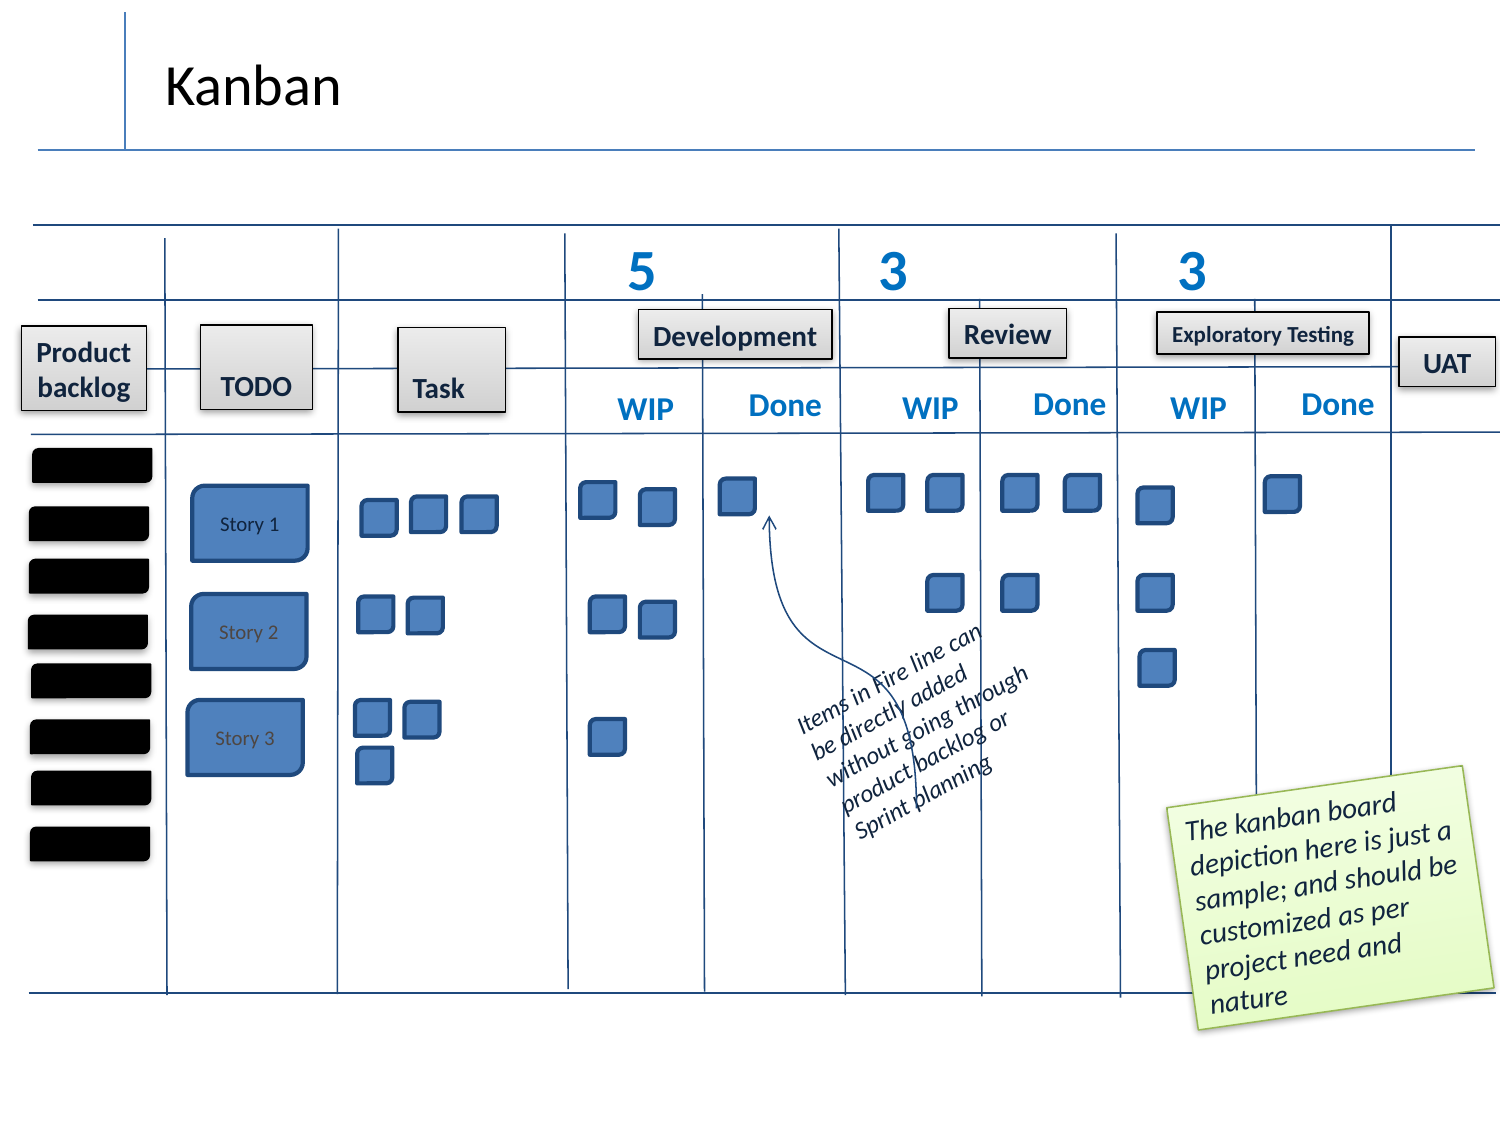

# Kanban
5
3
3
Review
Development
Exploratory Testing

TODO
Product
backlog

Task
UAT
Done
Done
Done
WIP
WIP
WIP

Story 1

Story 2

Items in Fire line can be directly added without going through product backlog or Sprint planning

Story 3

The kanban board depiction here is just a sample; and should be customized as per project need and nature